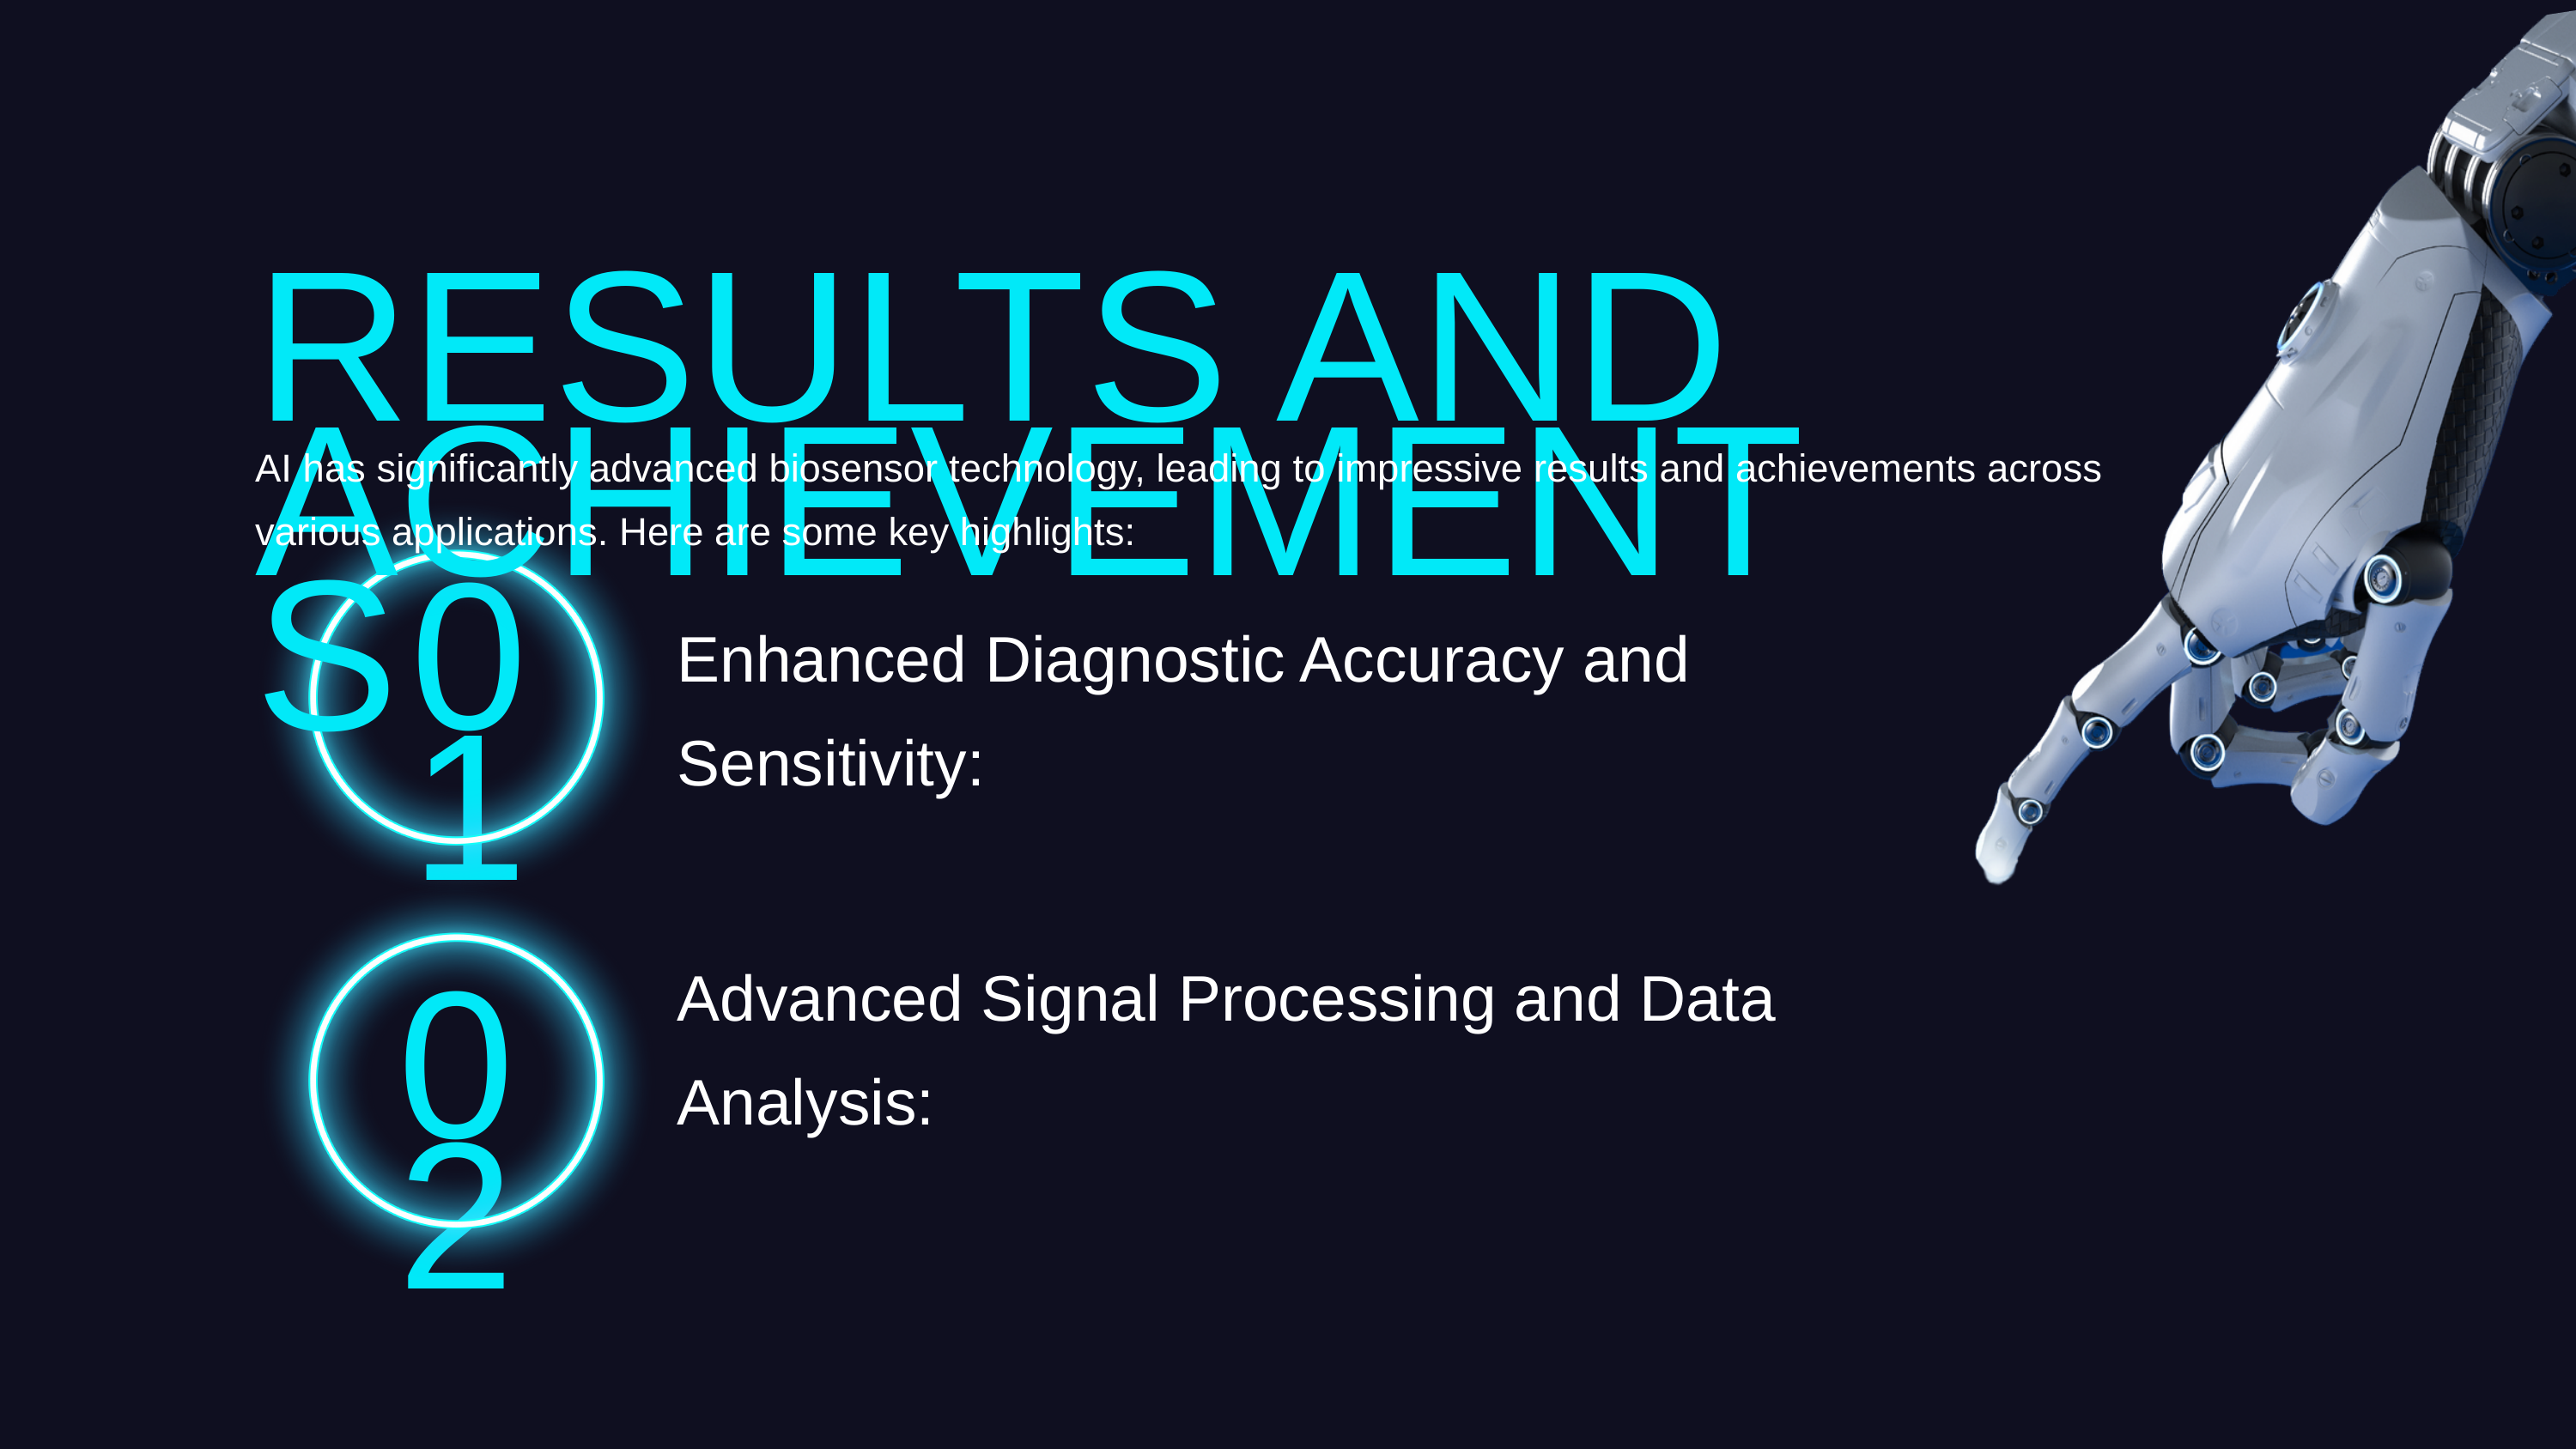

RESULTS AND ACHIEVEMENTS
AI has significantly advanced biosensor technology, leading to impressive results and achievements across various applications. Here are some key highlights:

Enhanced Diagnostic Accuracy and Sensitivity:
01

Advanced Signal Processing and Data Analysis:
02